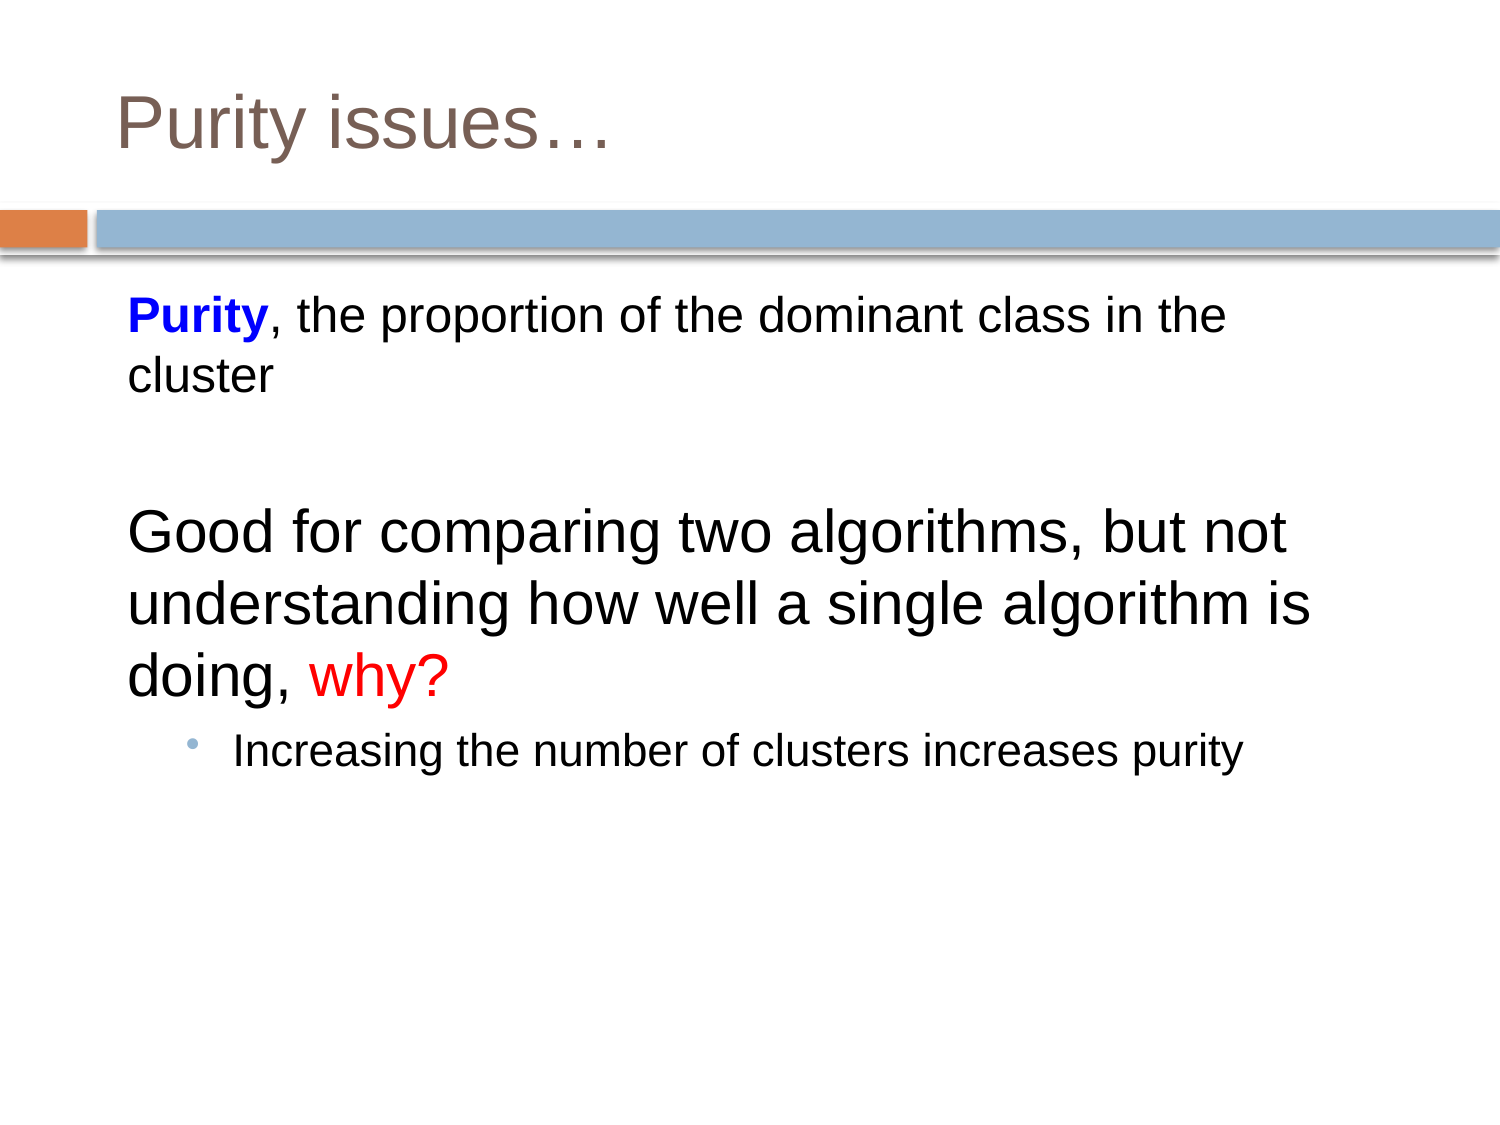

# Purity issues…
Purity, the proportion of the dominant class in the cluster

Good for comparing two algorithms, but not understanding how well a single algorithm is doing, why?
Increasing the number of clusters increases purity